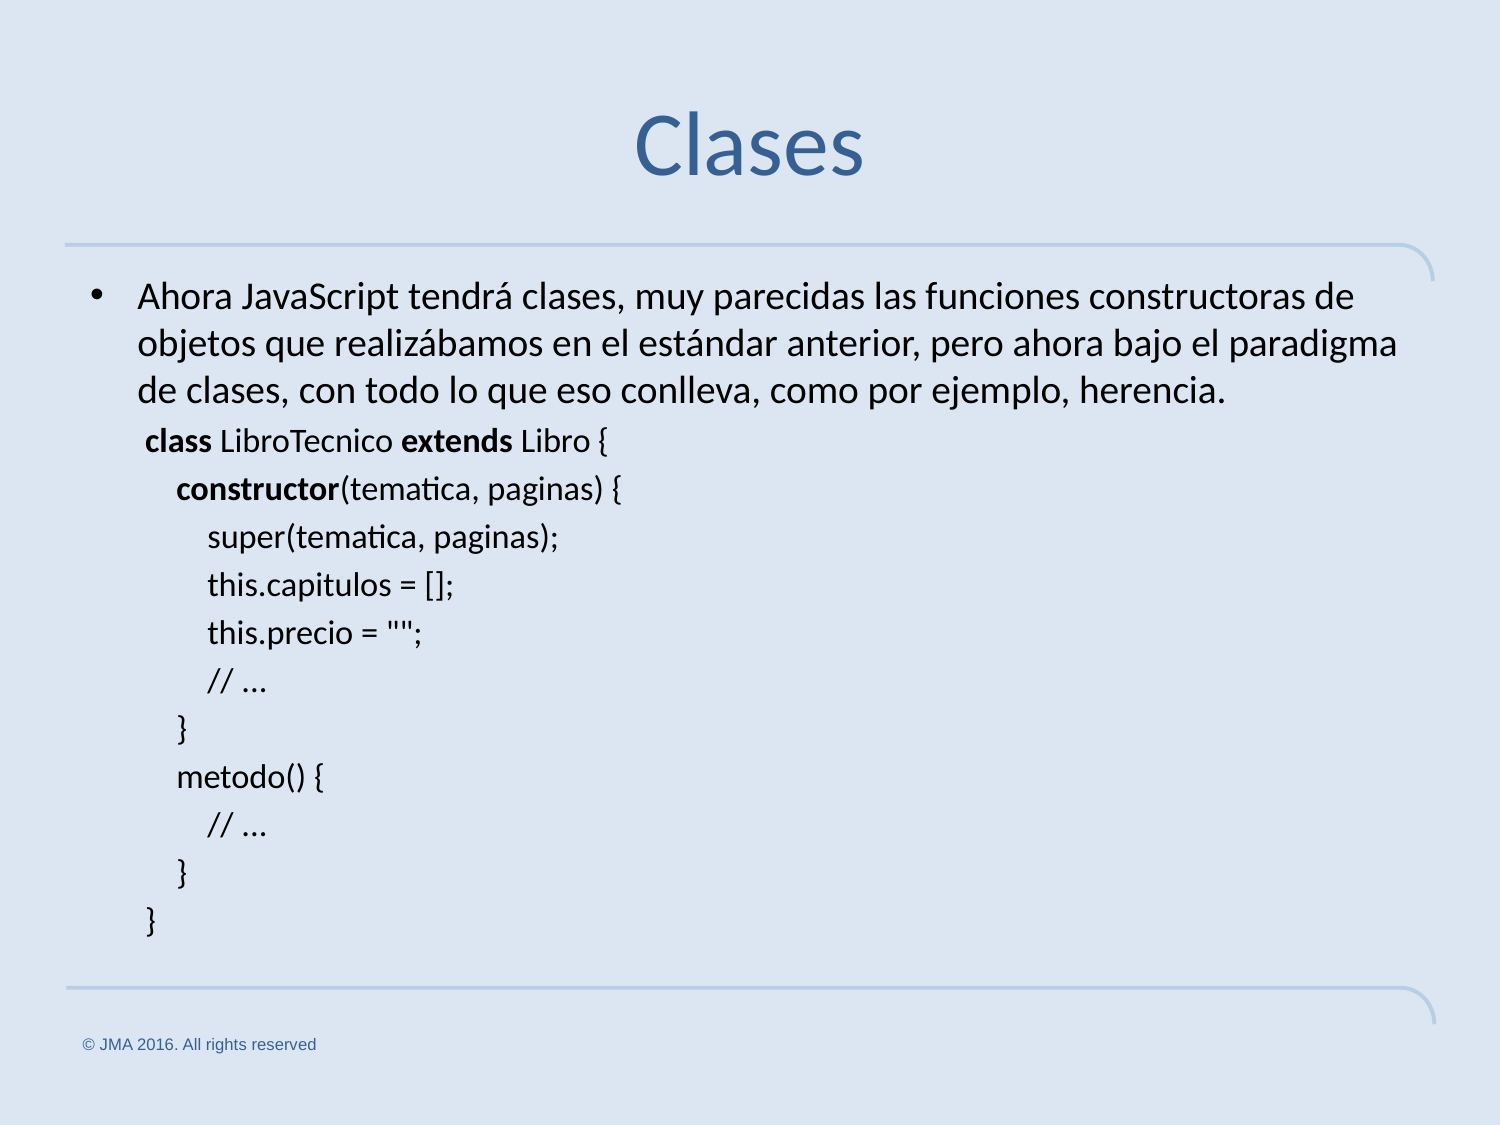

# Clases
Ahora JavaScript tendrá clases, muy parecidas las funciones constructoras de objetos que realizábamos en el estándar anterior, pero ahora bajo el paradigma de clases, con todo lo que eso conlleva, como por ejemplo, herencia.
class LibroTecnico extends Libro {
    constructor(tematica, paginas) {
        super(tematica, paginas);
        this.capitulos = [];
        this.precio = "";
        // ...
    }
    metodo() {
        // ...
    }
}